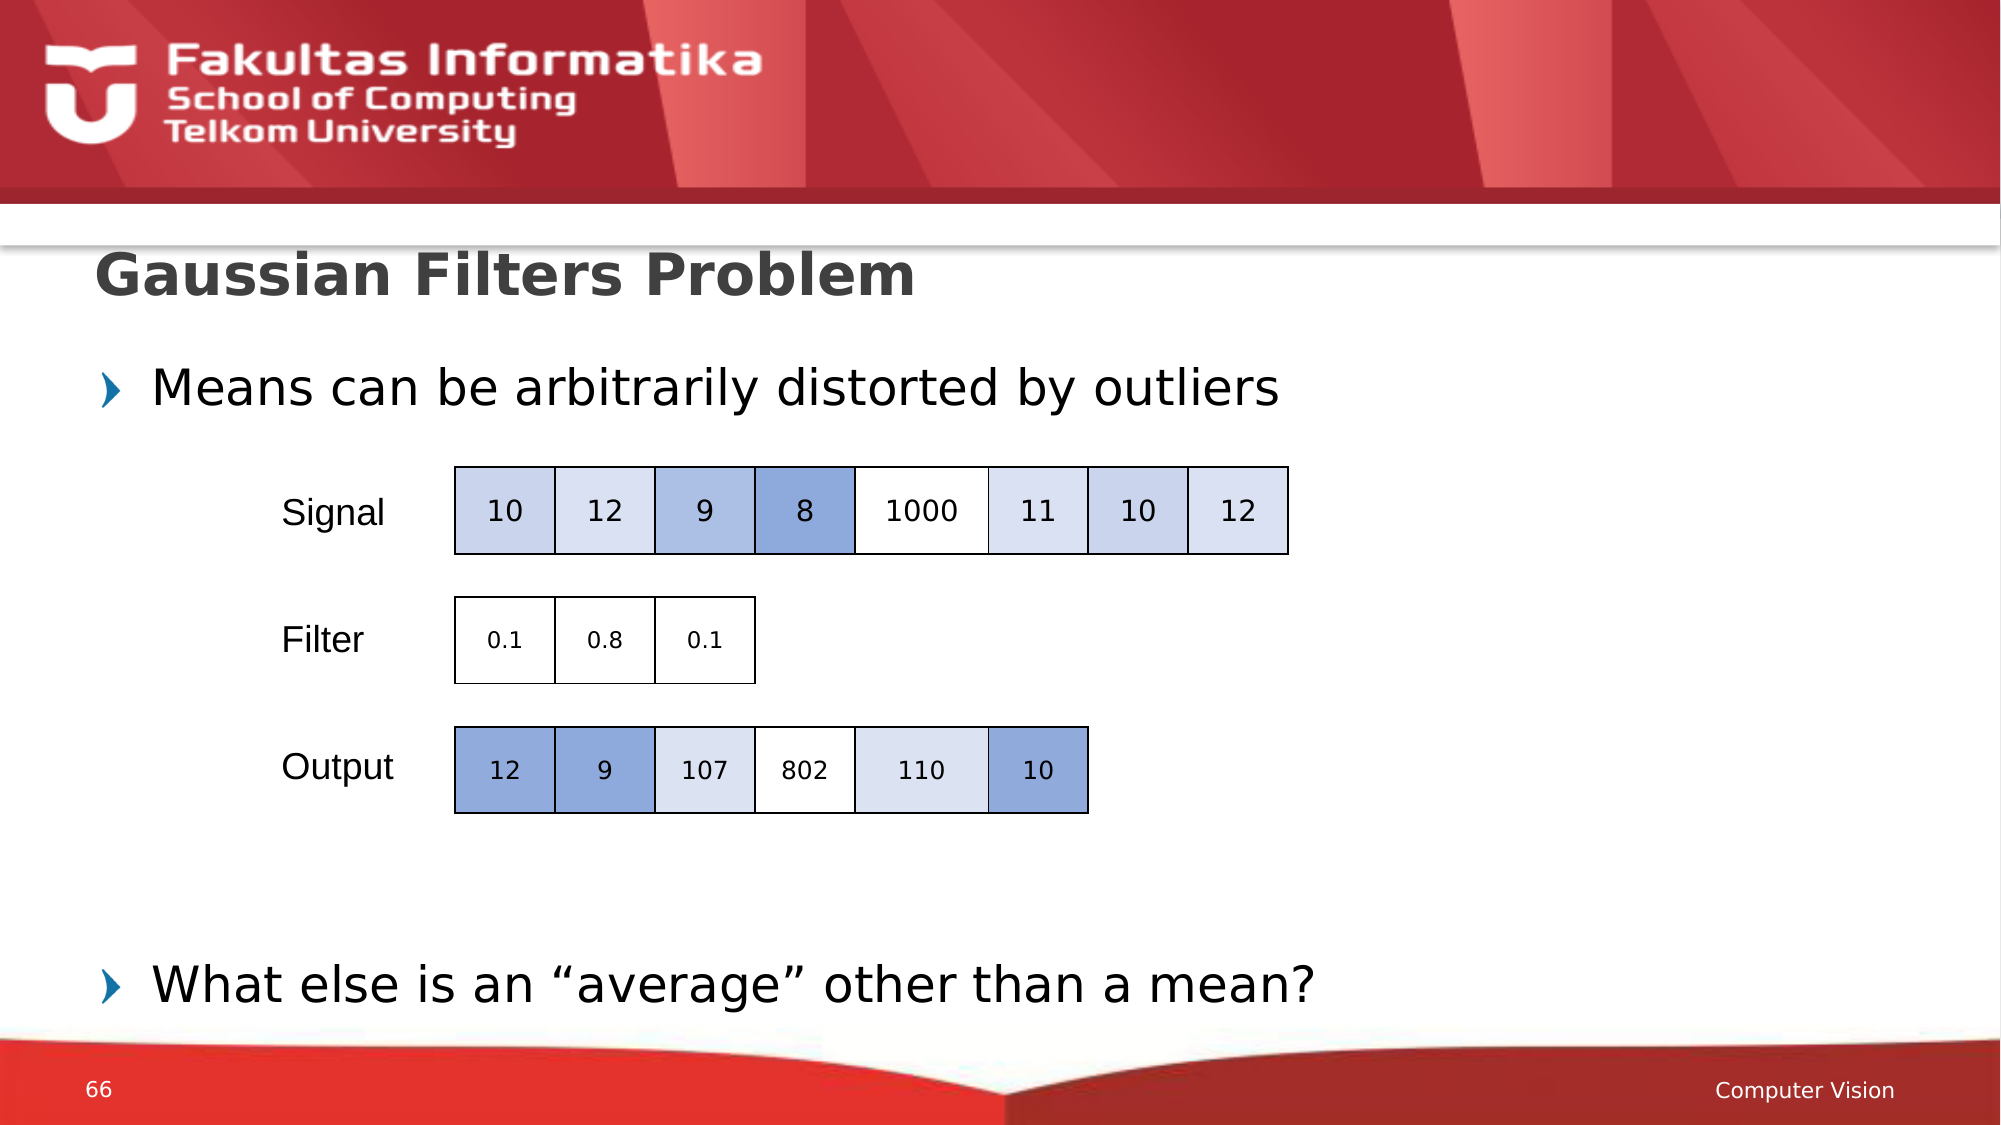

# Gaussian Filters Problem
Means can be arbitrarily distorted by outliers

What else is an “average” other than a mean?
| 10 | 12 | 9 | 8 | 1000 | 11 | 10 | 12 |
| --- | --- | --- | --- | --- | --- | --- | --- |
Signal
| 0.1 | 0.8 | 0.1 |
| --- | --- | --- |
Filter
| 12 | 9 | 107 | 802 | 110 | 10 |
| --- | --- | --- | --- | --- | --- |
Output
Computer Vision
66